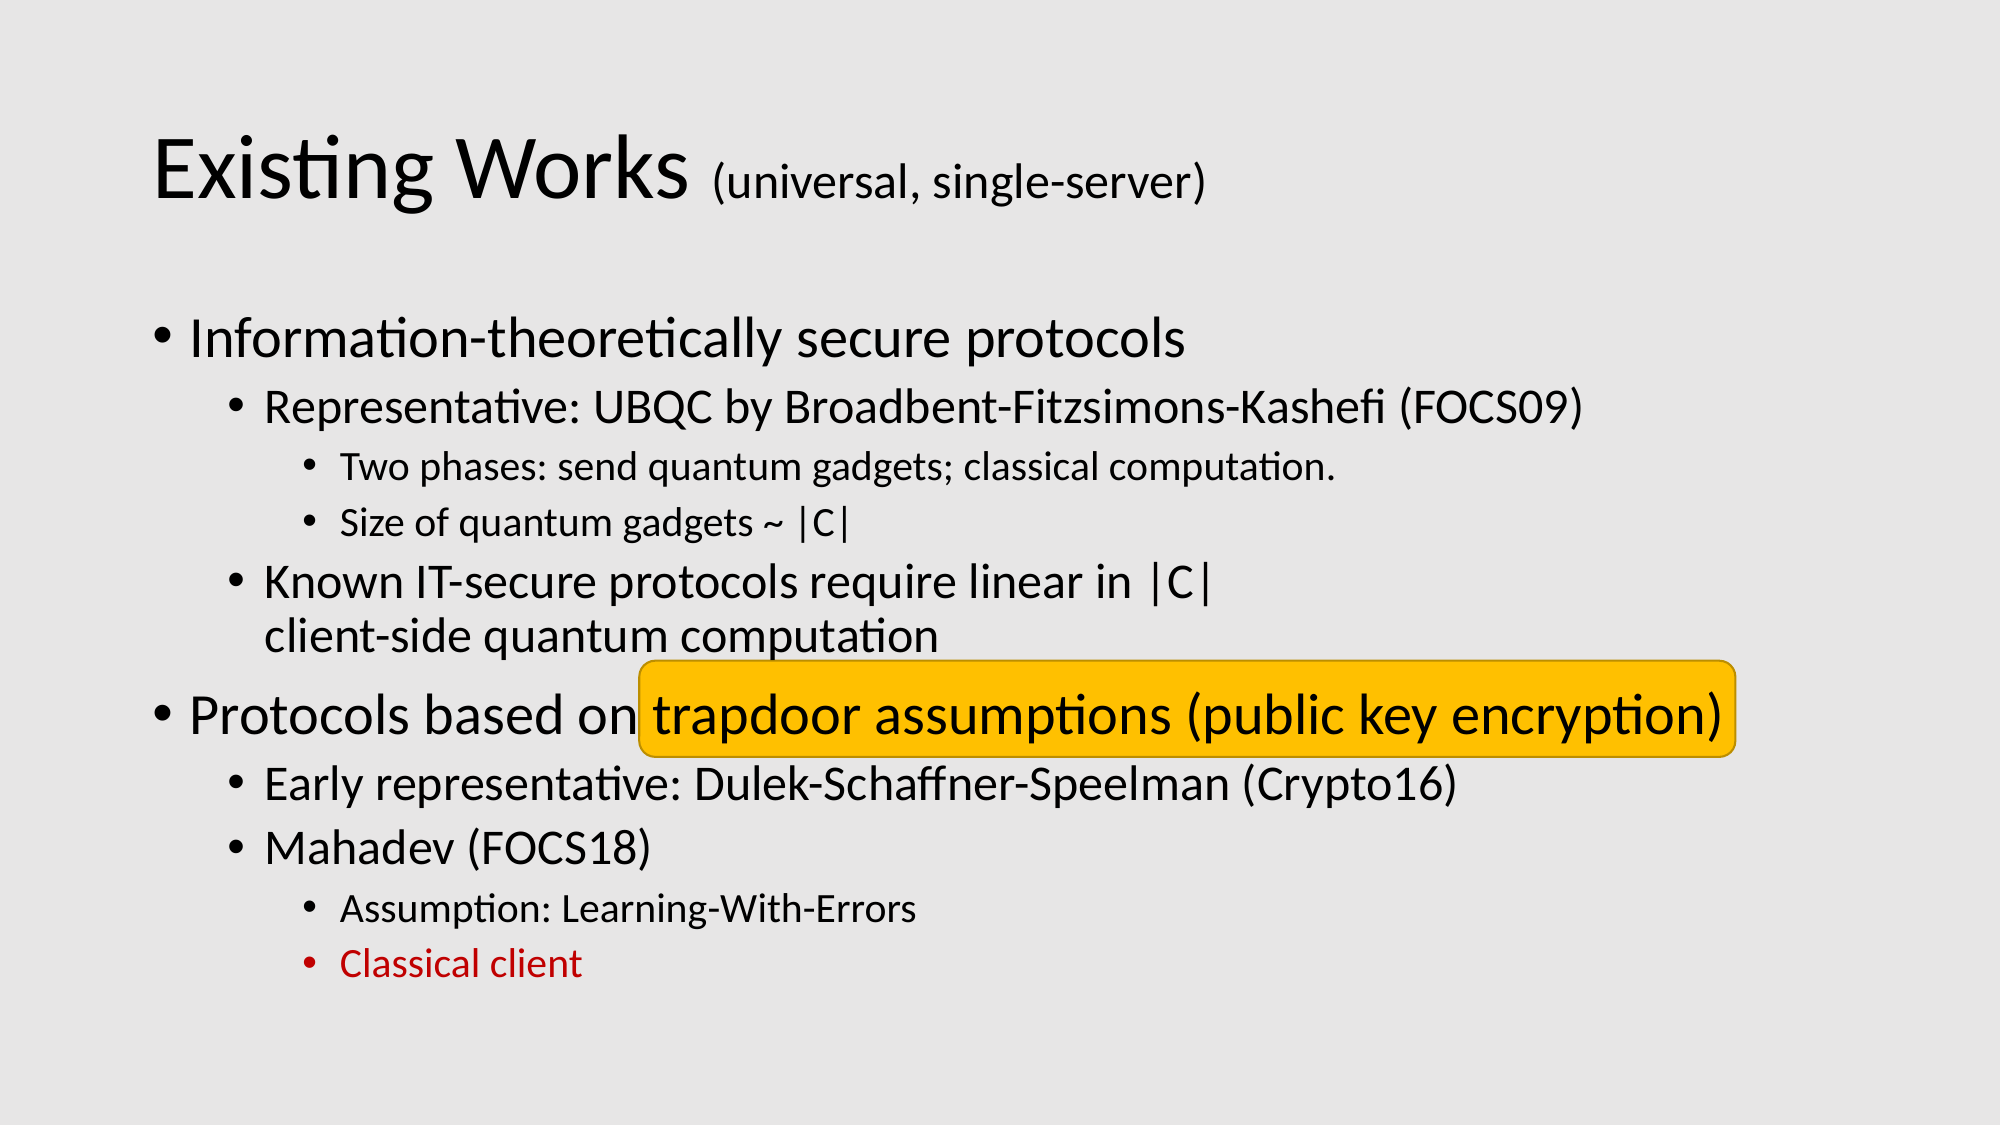

# Existing Works (universal, single-server)
Information-theoretically secure protocols
Representative: UBQC by Broadbent-Fitzsimons-Kashefi (FOCS09)
Two phases: send quantum gadgets; classical computation.
Size of quantum gadgets ~ |C|
Known IT-secure protocols require linear in |C|
client-side quantum computation
Protocols based on trapdoor assumptions (public key encryption)
Early representative: Dulek-Schaffner-Speelman (Crypto16)
Mahadev (FOCS18)
Assumption: Learning-With-Errors
Classical client